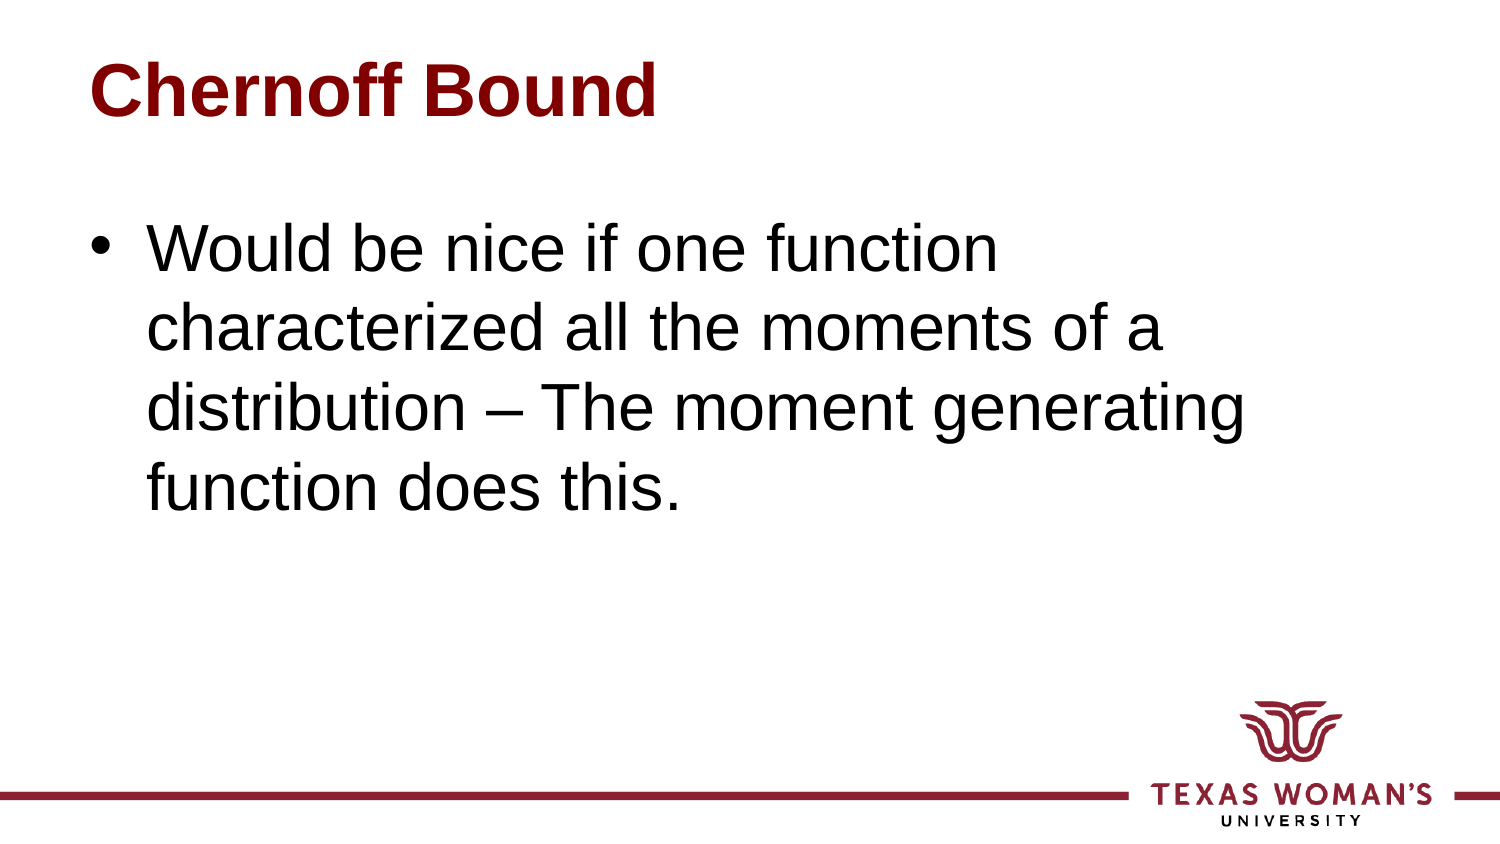

# Chernoff Bound
Would be nice if one function characterized all the moments of a distribution – The moment generating function does this.